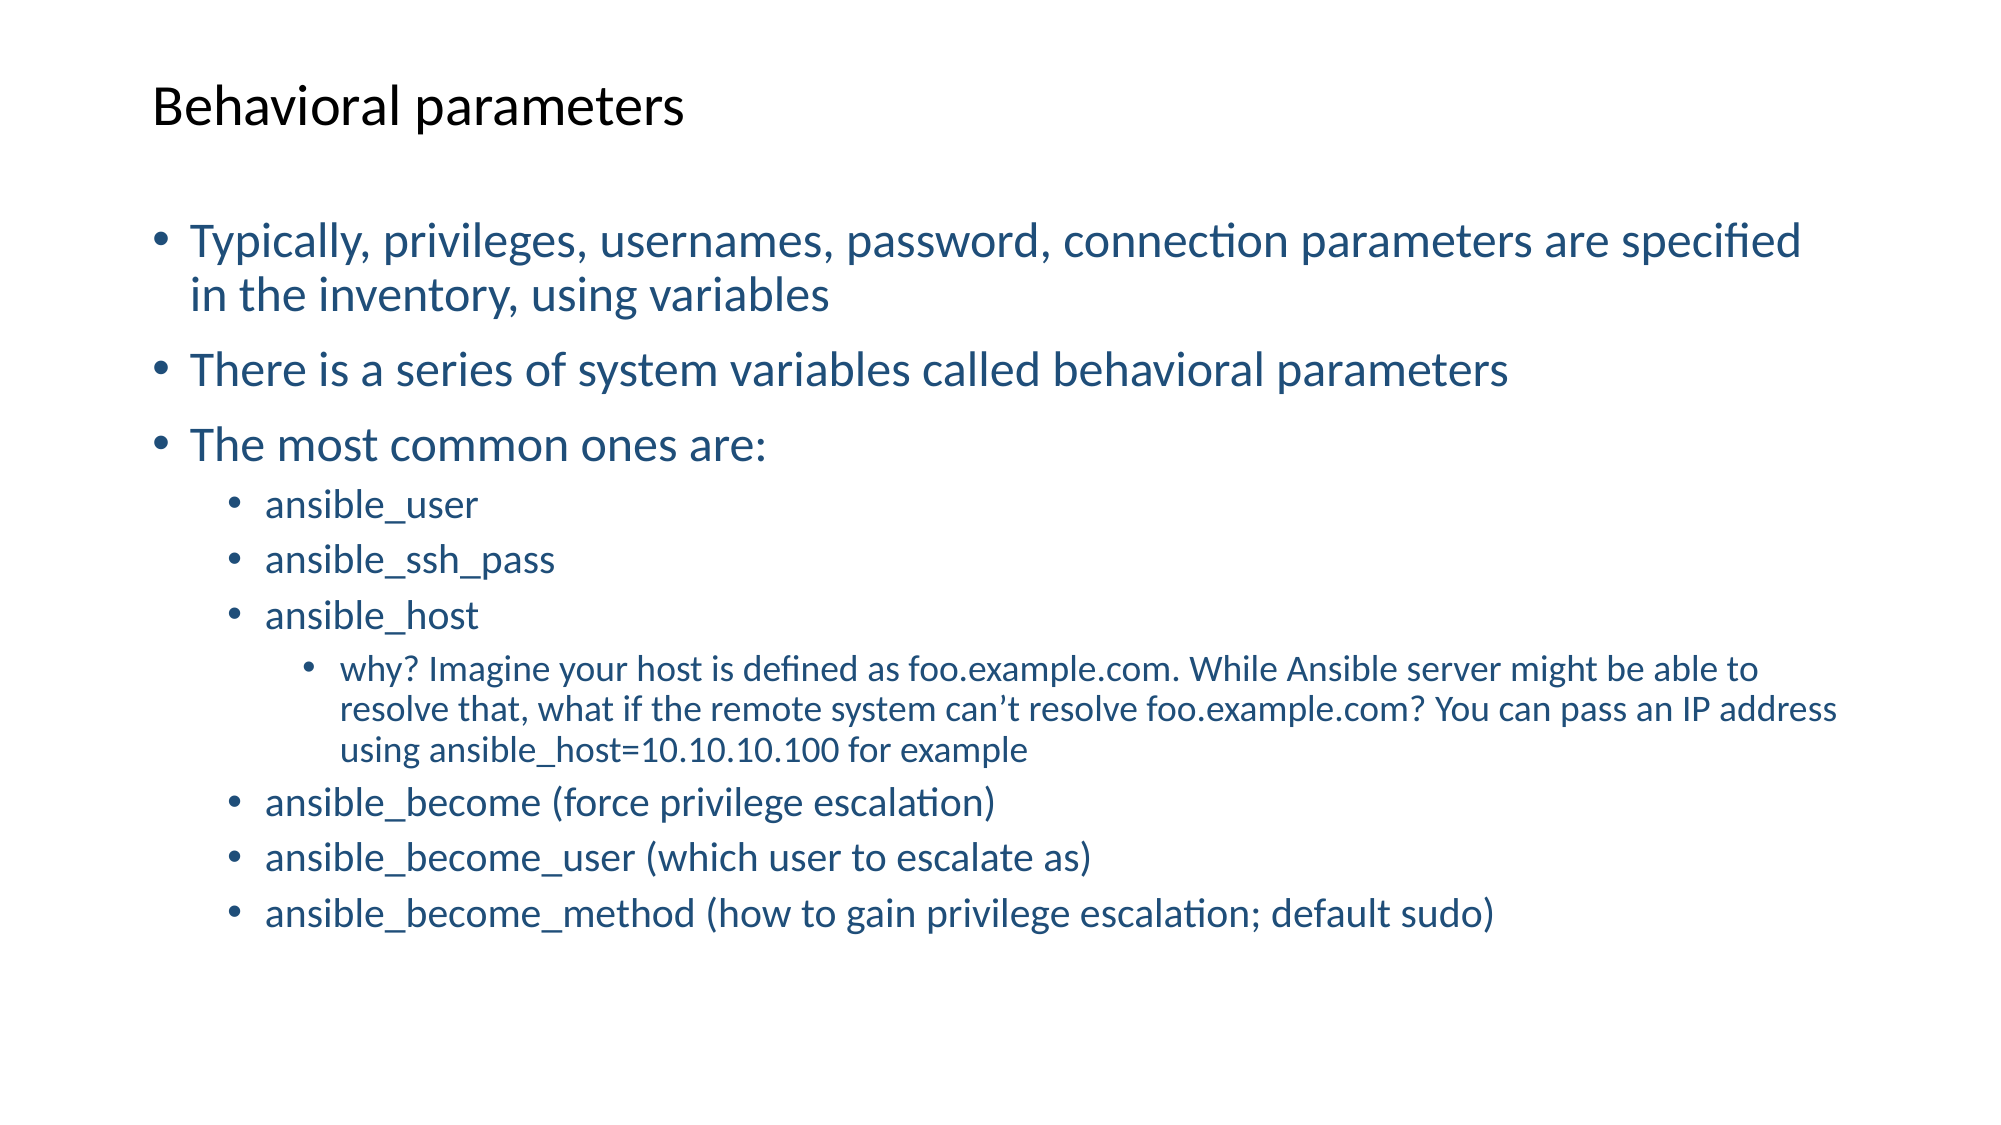

# Behavioral parameters
Typically, privileges, usernames, password, connection parameters are specified in the inventory, using variables
There is a series of system variables called behavioral parameters
The most common ones are:
ansible_user
ansible_ssh_pass
ansible_host
why? Imagine your host is defined as foo.example.com. While Ansible server might be able to resolve that, what if the remote system can’t resolve foo.example.com? You can pass an IP address using ansible_host=10.10.10.100 for example
ansible_become (force privilege escalation)
ansible_become_user (which user to escalate as)
ansible_become_method (how to gain privilege escalation; default sudo)